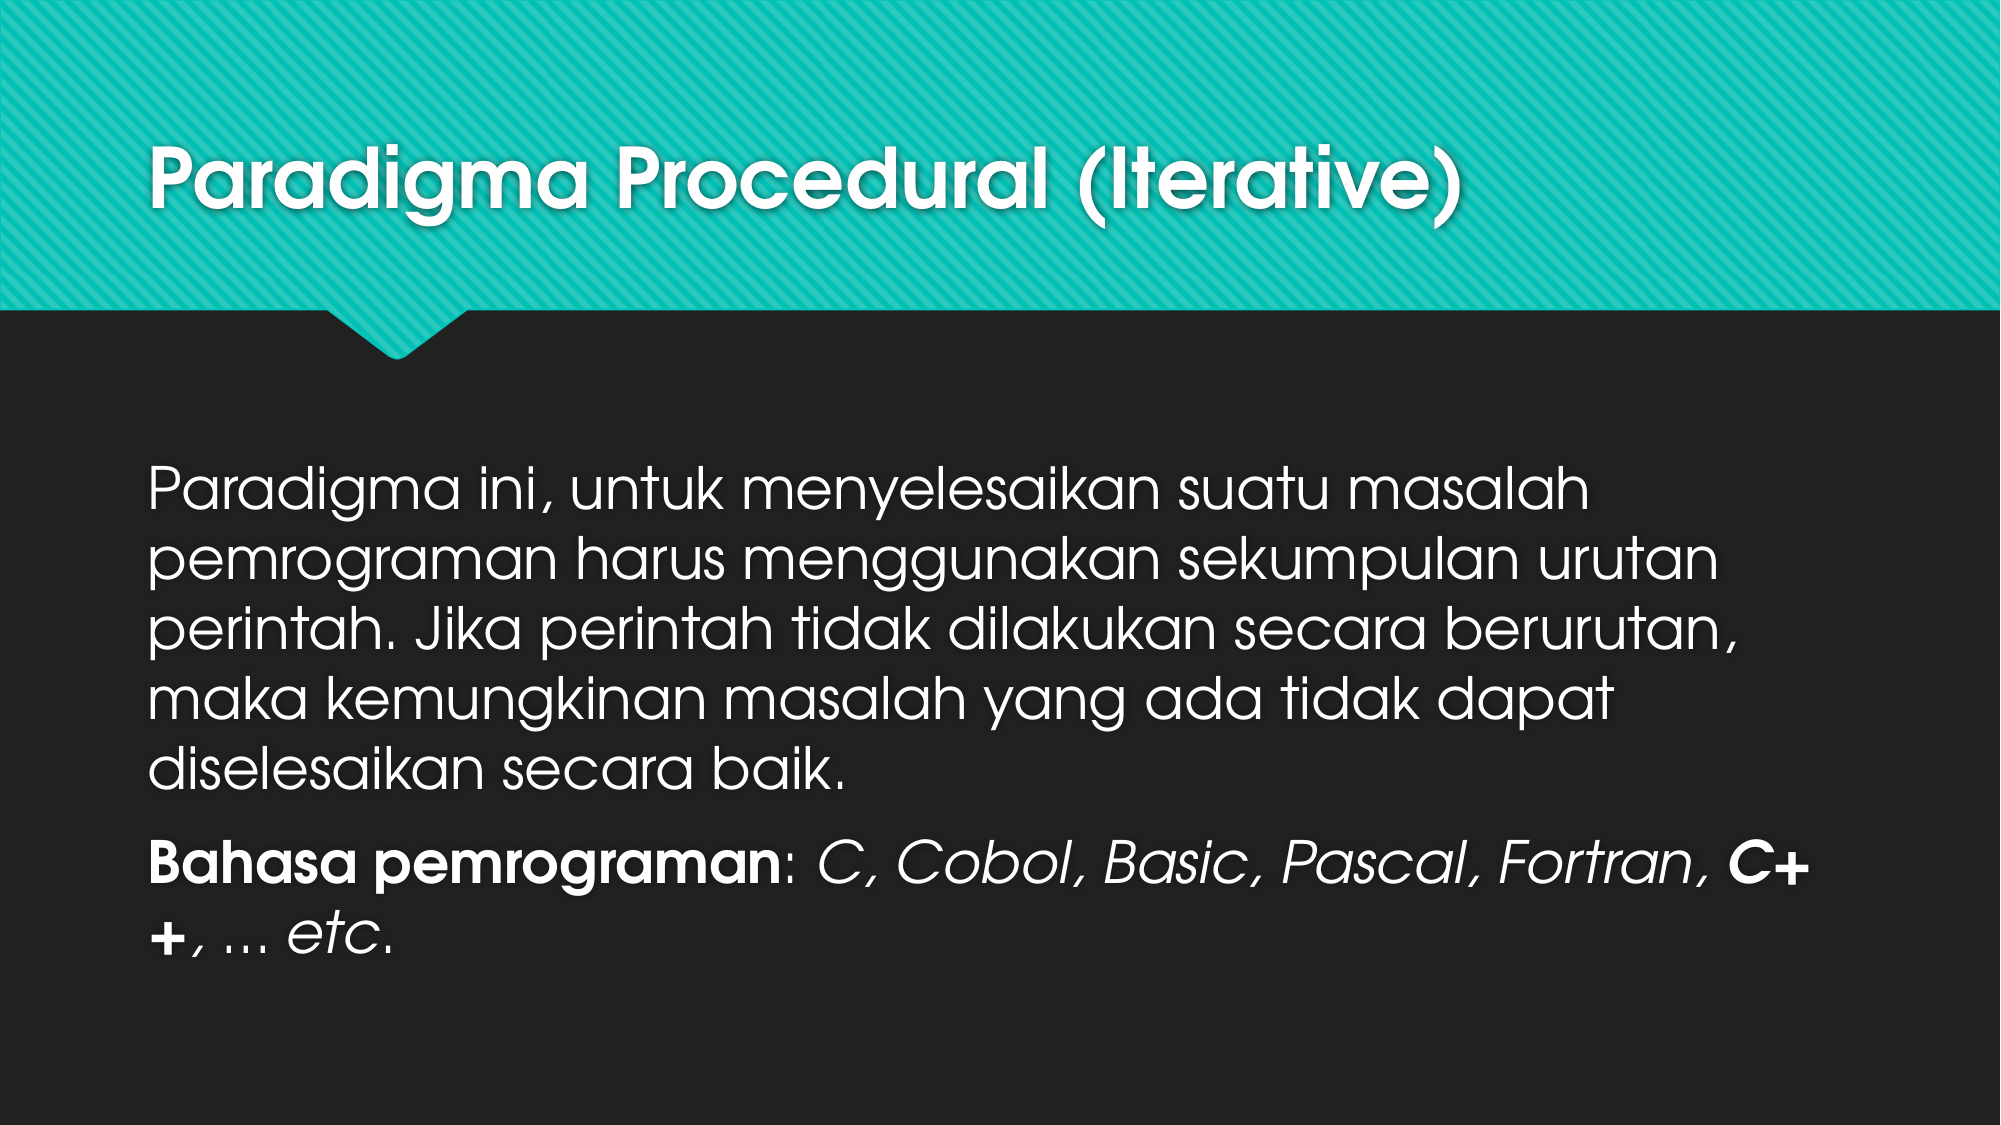

# Paradigma Procedural (Iterative)
Paradigma ini, untuk menyelesaikan suatu masalah pemrograman harus menggunakan sekumpulan urutan perintah. Jika perintah tidak dilakukan secara berurutan, maka kemungkinan masalah yang ada tidak dapat diselesaikan secara baik.
Bahasa pemrograman: C, Cobol, Basic, Pascal, Fortran, C++, … etc.